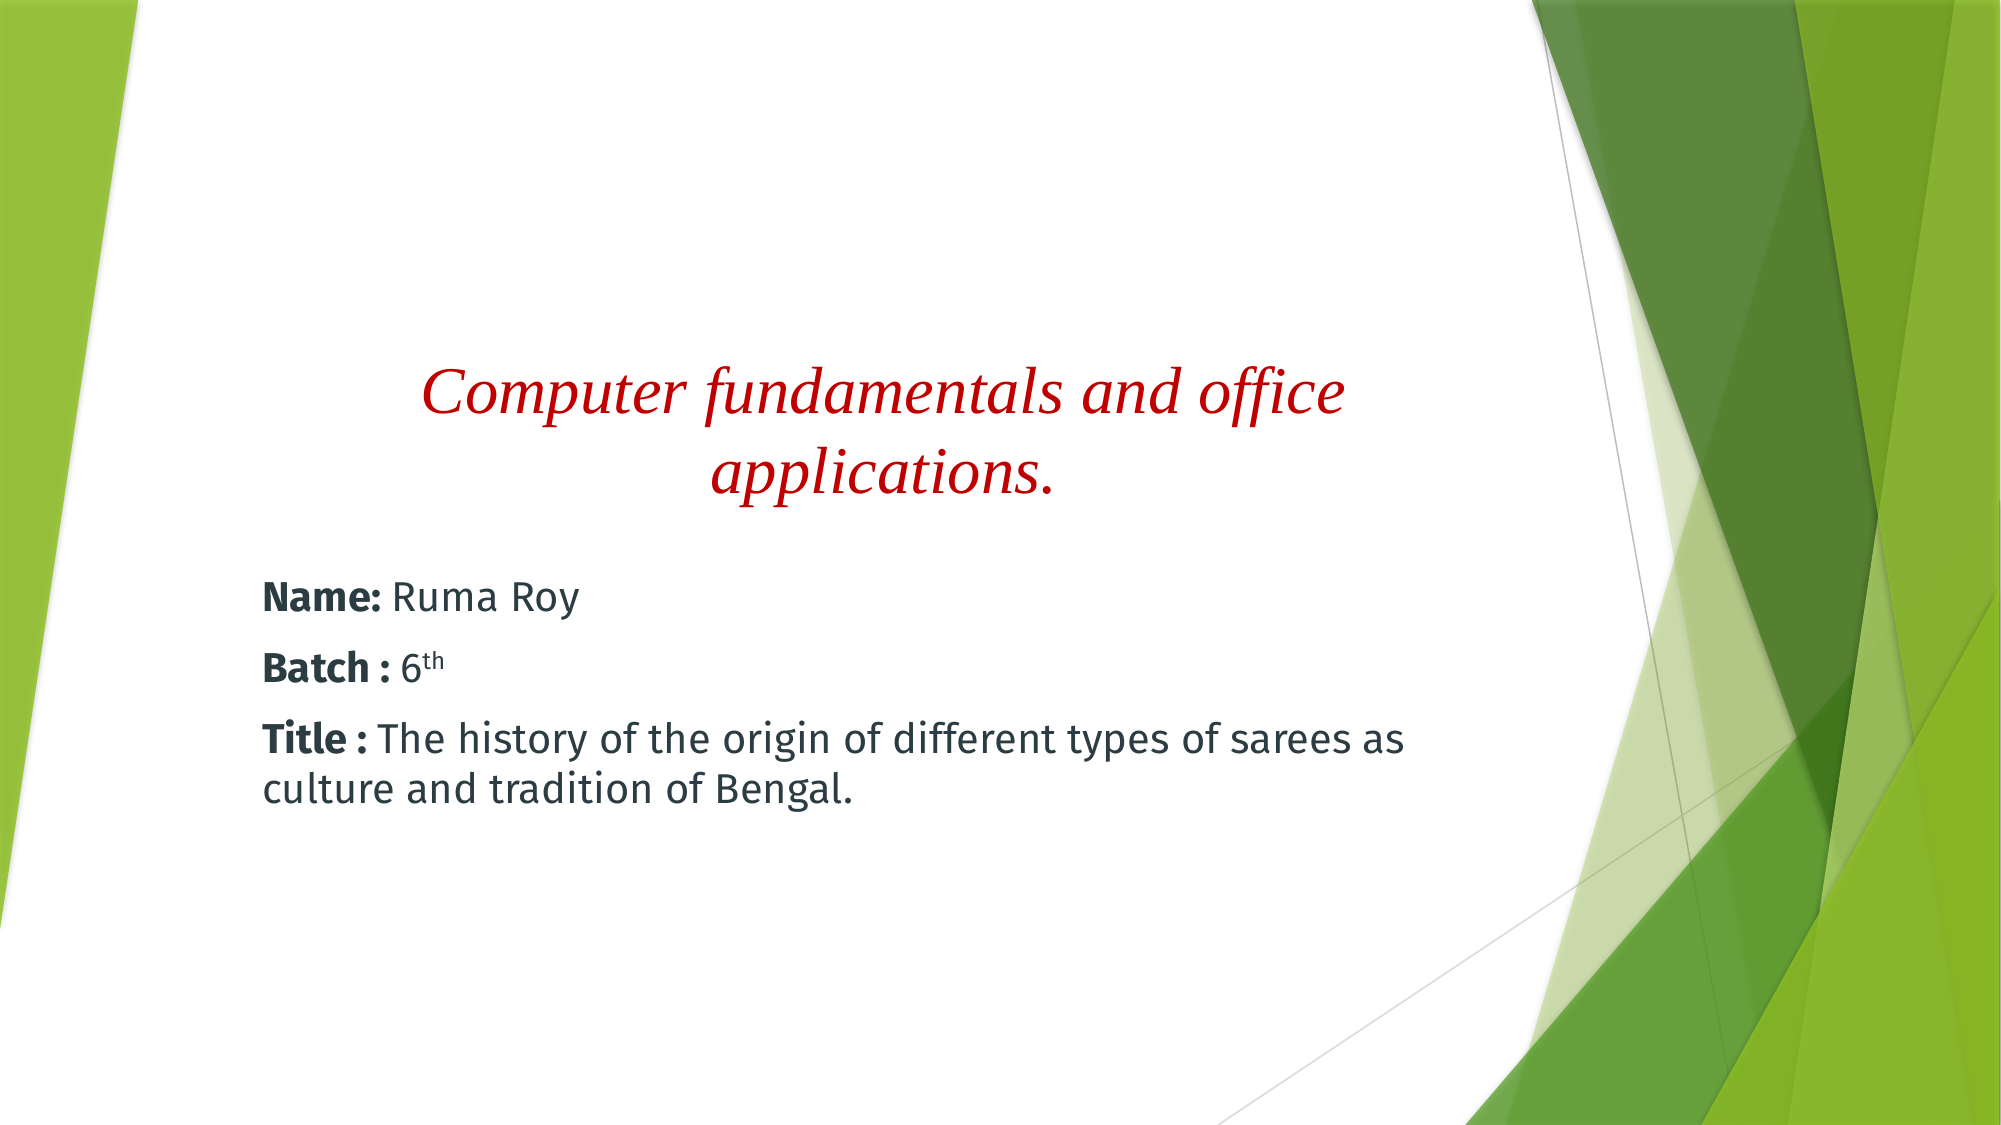

# Computer fundamentals and office applications.
Name: Ruma Roy
Batch : 6th
Title : The history of the origin of different types of sarees as culture and tradition of Bengal.